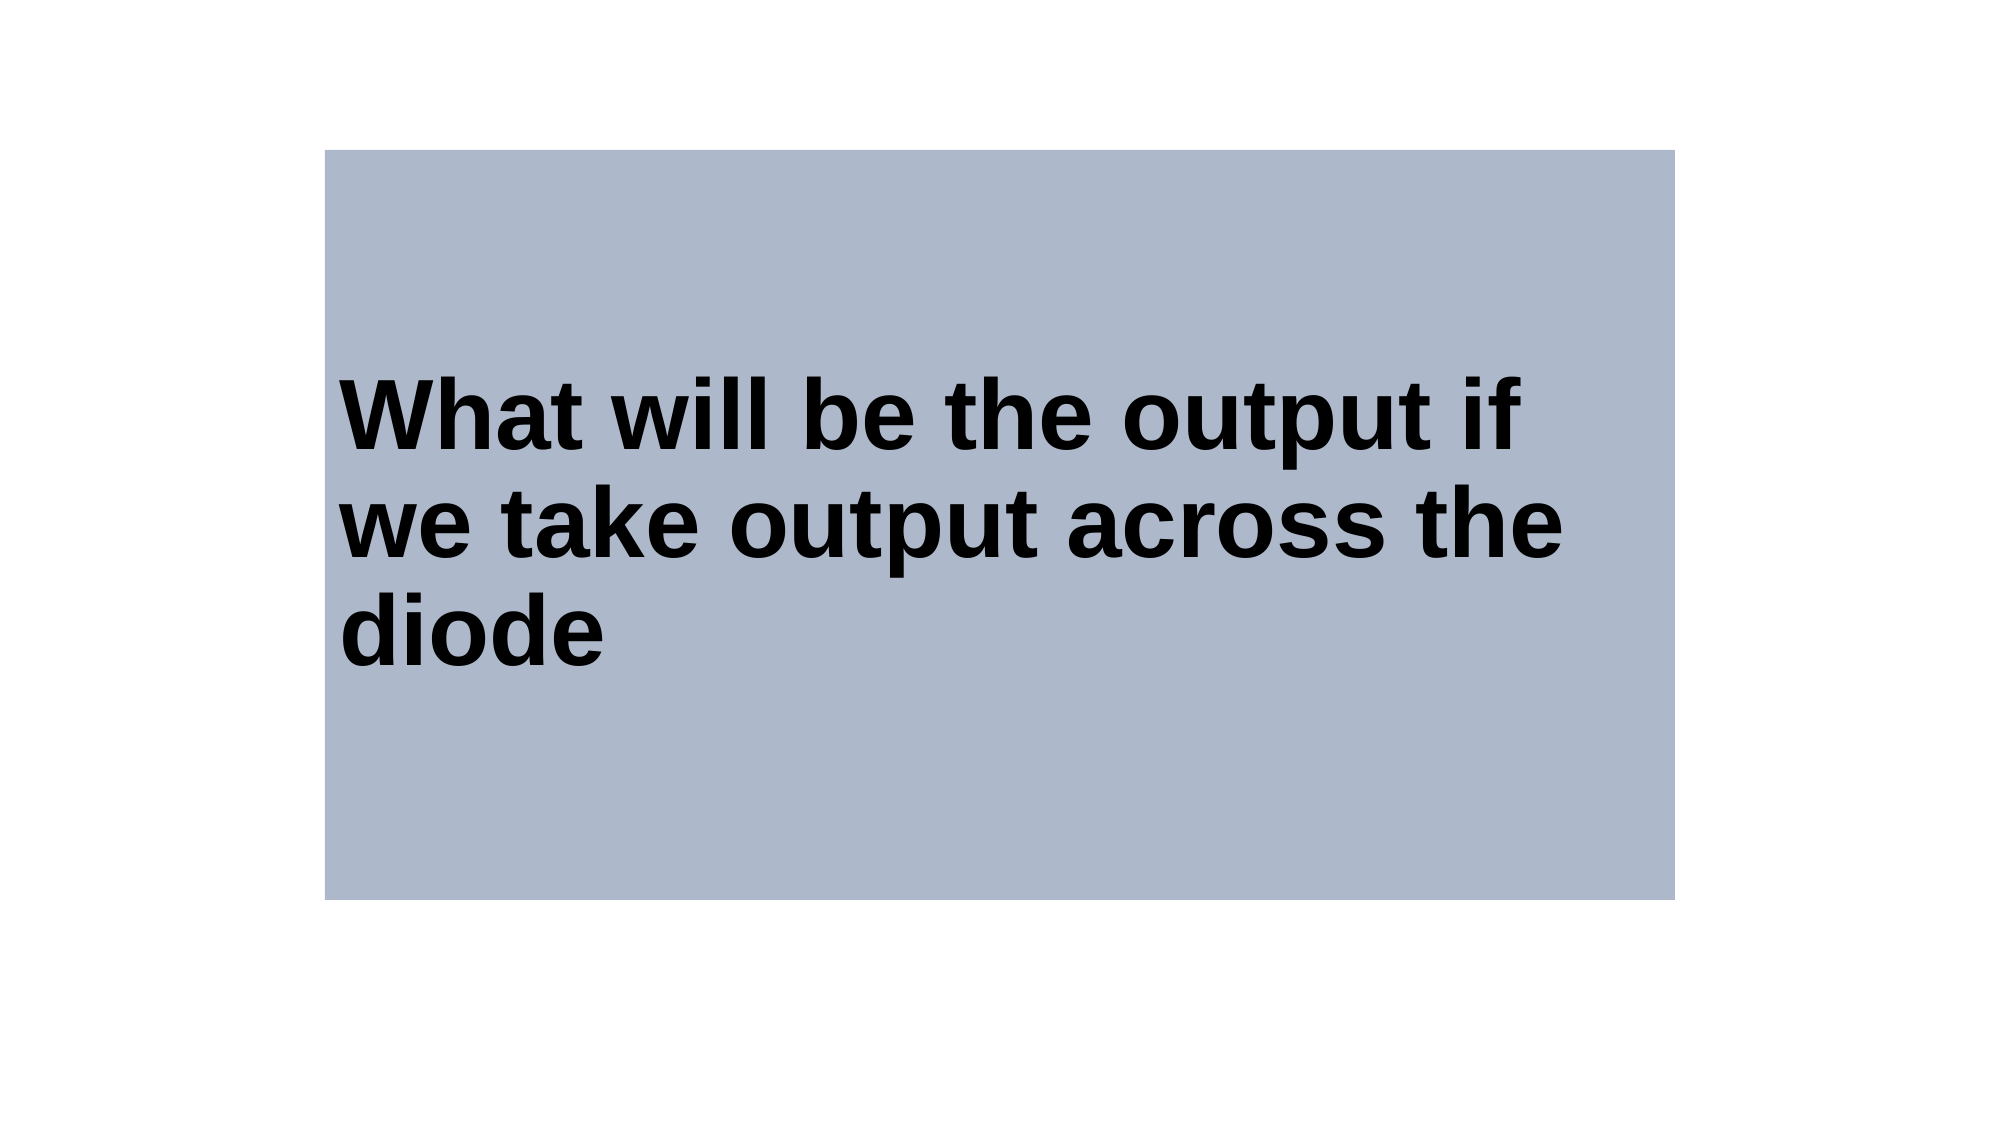

# What will be the output if we take output across the diode